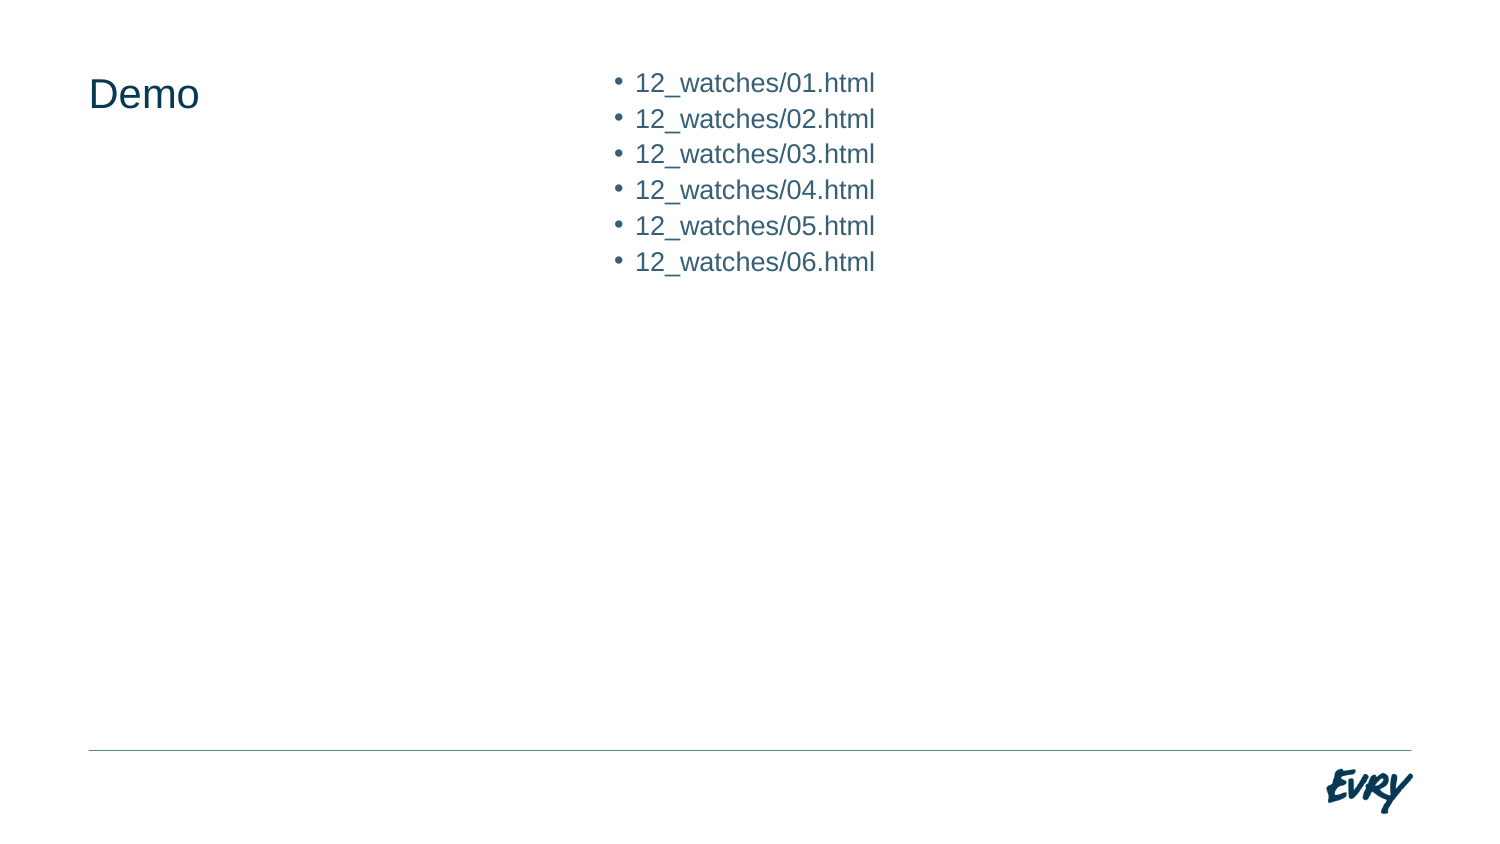

12_watches/01.html
12_watches/02.html
12_watches/03.html
12_watches/04.html
12_watches/05.html
12_watches/06.html
# Demo